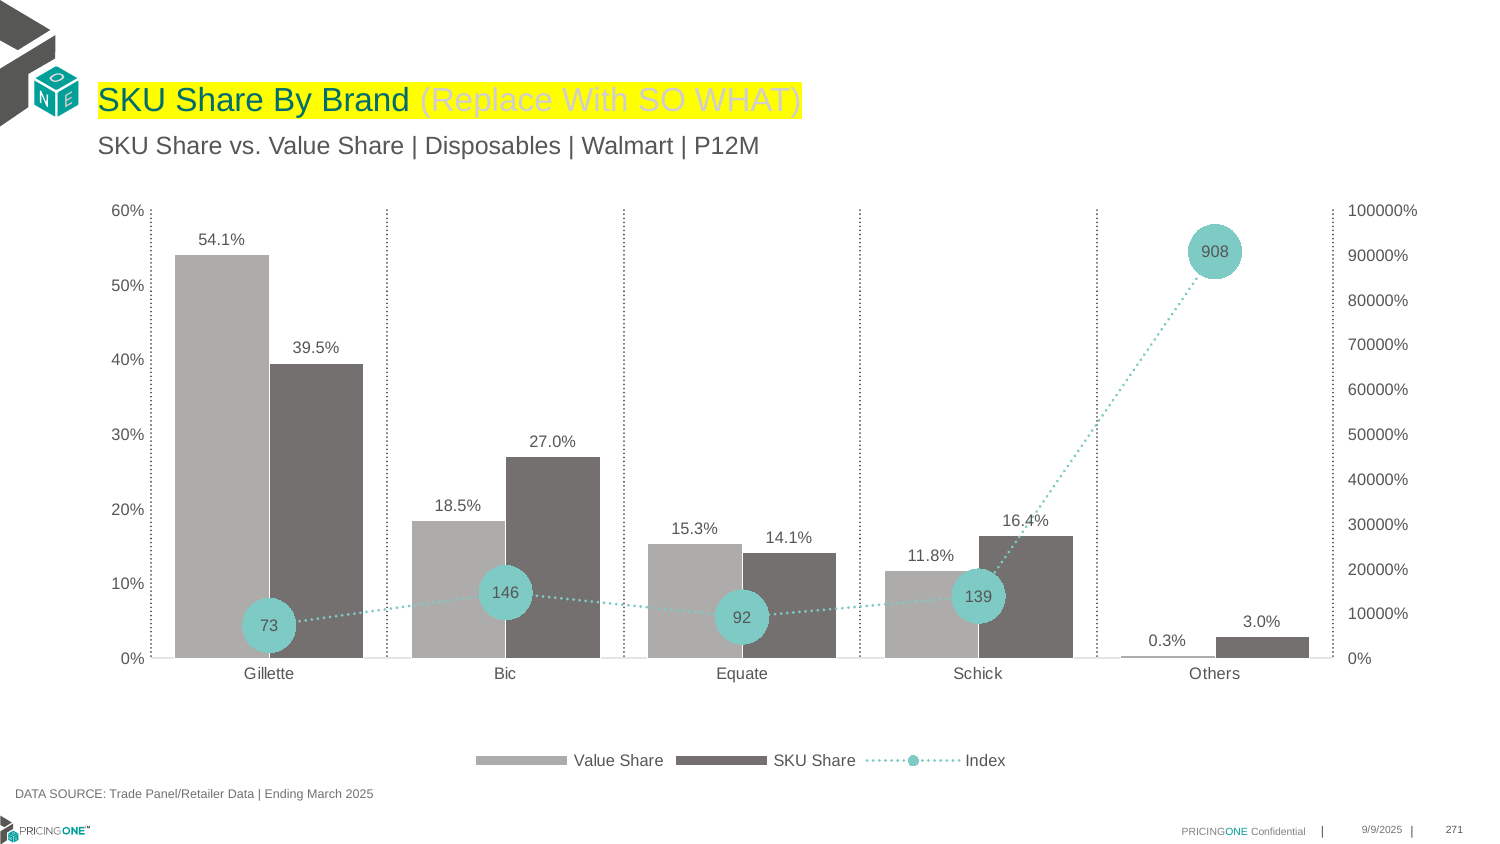

# SKU Share By Brand (Replace With SO WHAT)
SKU Share vs. Value Share | Disposables | Walmart | P12M

### Chart

| Category | Value Share | SKU Share | Index |
|---|---|---|---|
| Gillette | 0.540823861890503 | 0.39540797791179255 | 73.11215458016314 |
| Bic | 0.18453803758152043 | 0.27019302962048003 | 146.41590057070005 |
| Equate | 0.15328221133792058 | 0.14088498147206274 | 91.91215356455984 |
| Schick | 0.11808405065965208 | 0.16382087238731868 | 138.73242954672313 |
| Others | 0.003271838530403922 | 0.02969313860834605 | 907.5367971988614 |
DATA SOURCE: Trade Panel/Retailer Data | Ending March 2025

9/9/2025
271